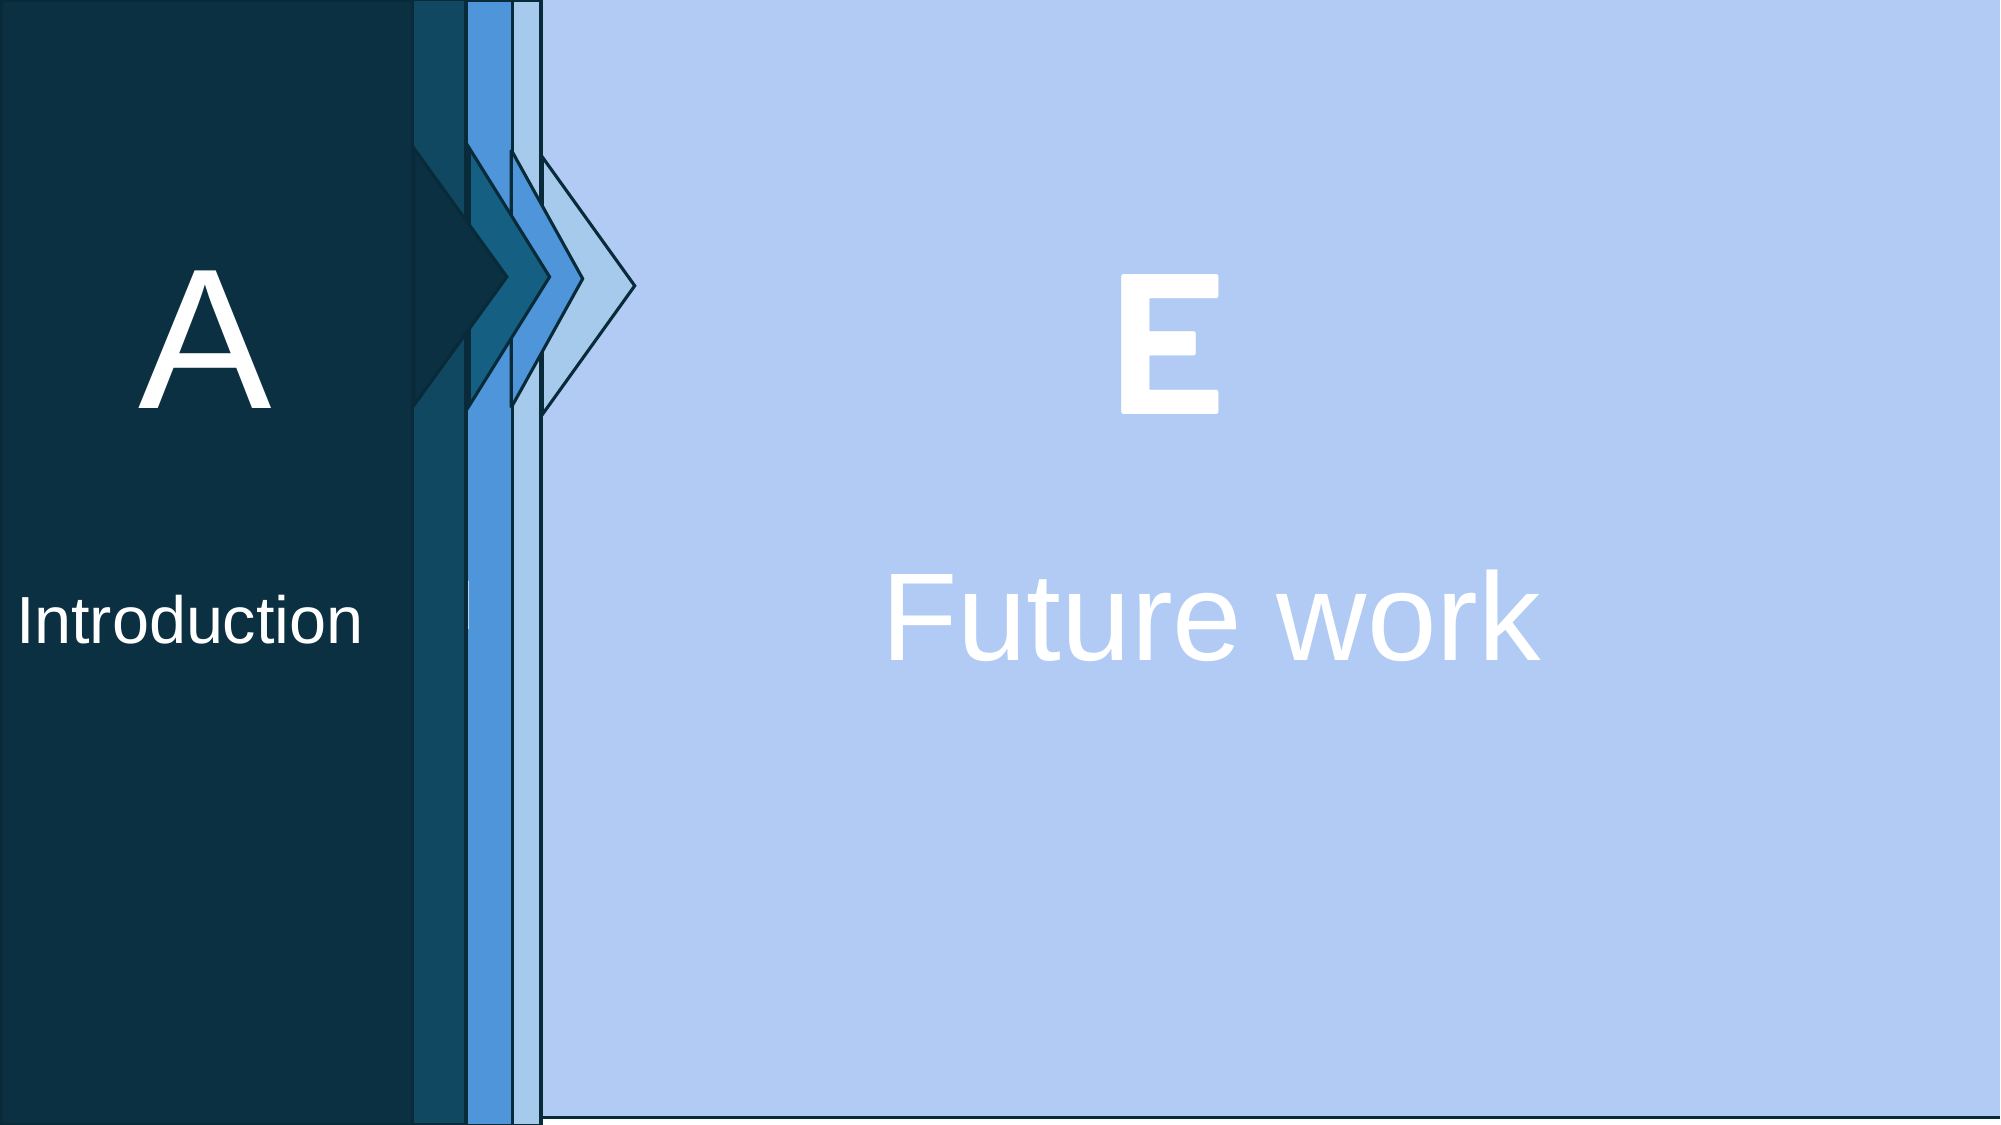

A

Introduction

E
Future work

B

Computer vision

C

Embedded system

D

Desktop Application